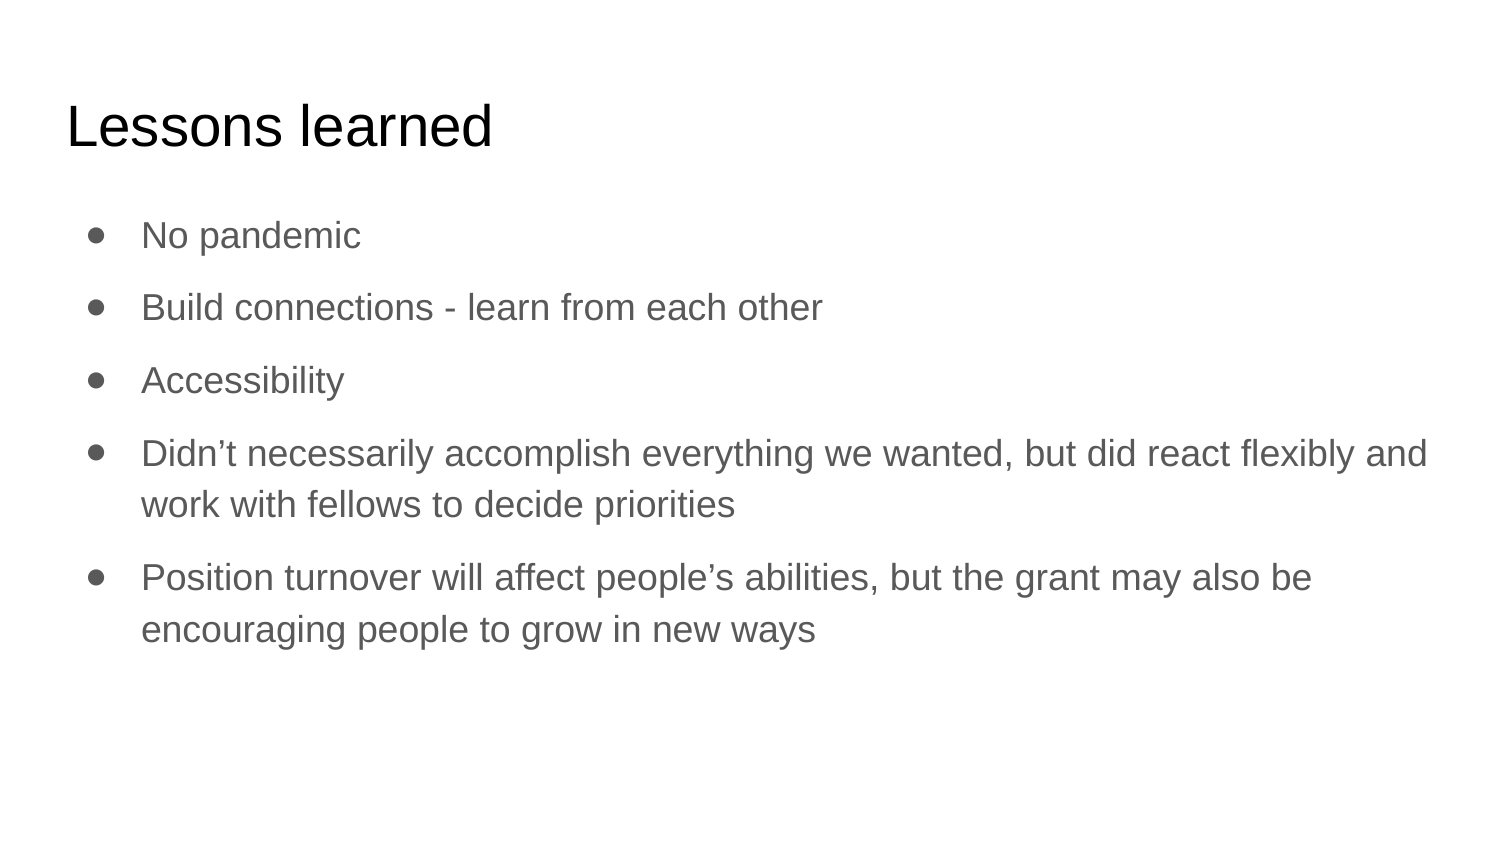

# Lessons learned
No pandemic
Build connections - learn from each other
Accessibility
Didn’t necessarily accomplish everything we wanted, but did react flexibly and work with fellows to decide priorities
Position turnover will affect people’s abilities, but the grant may also be encouraging people to grow in new ways